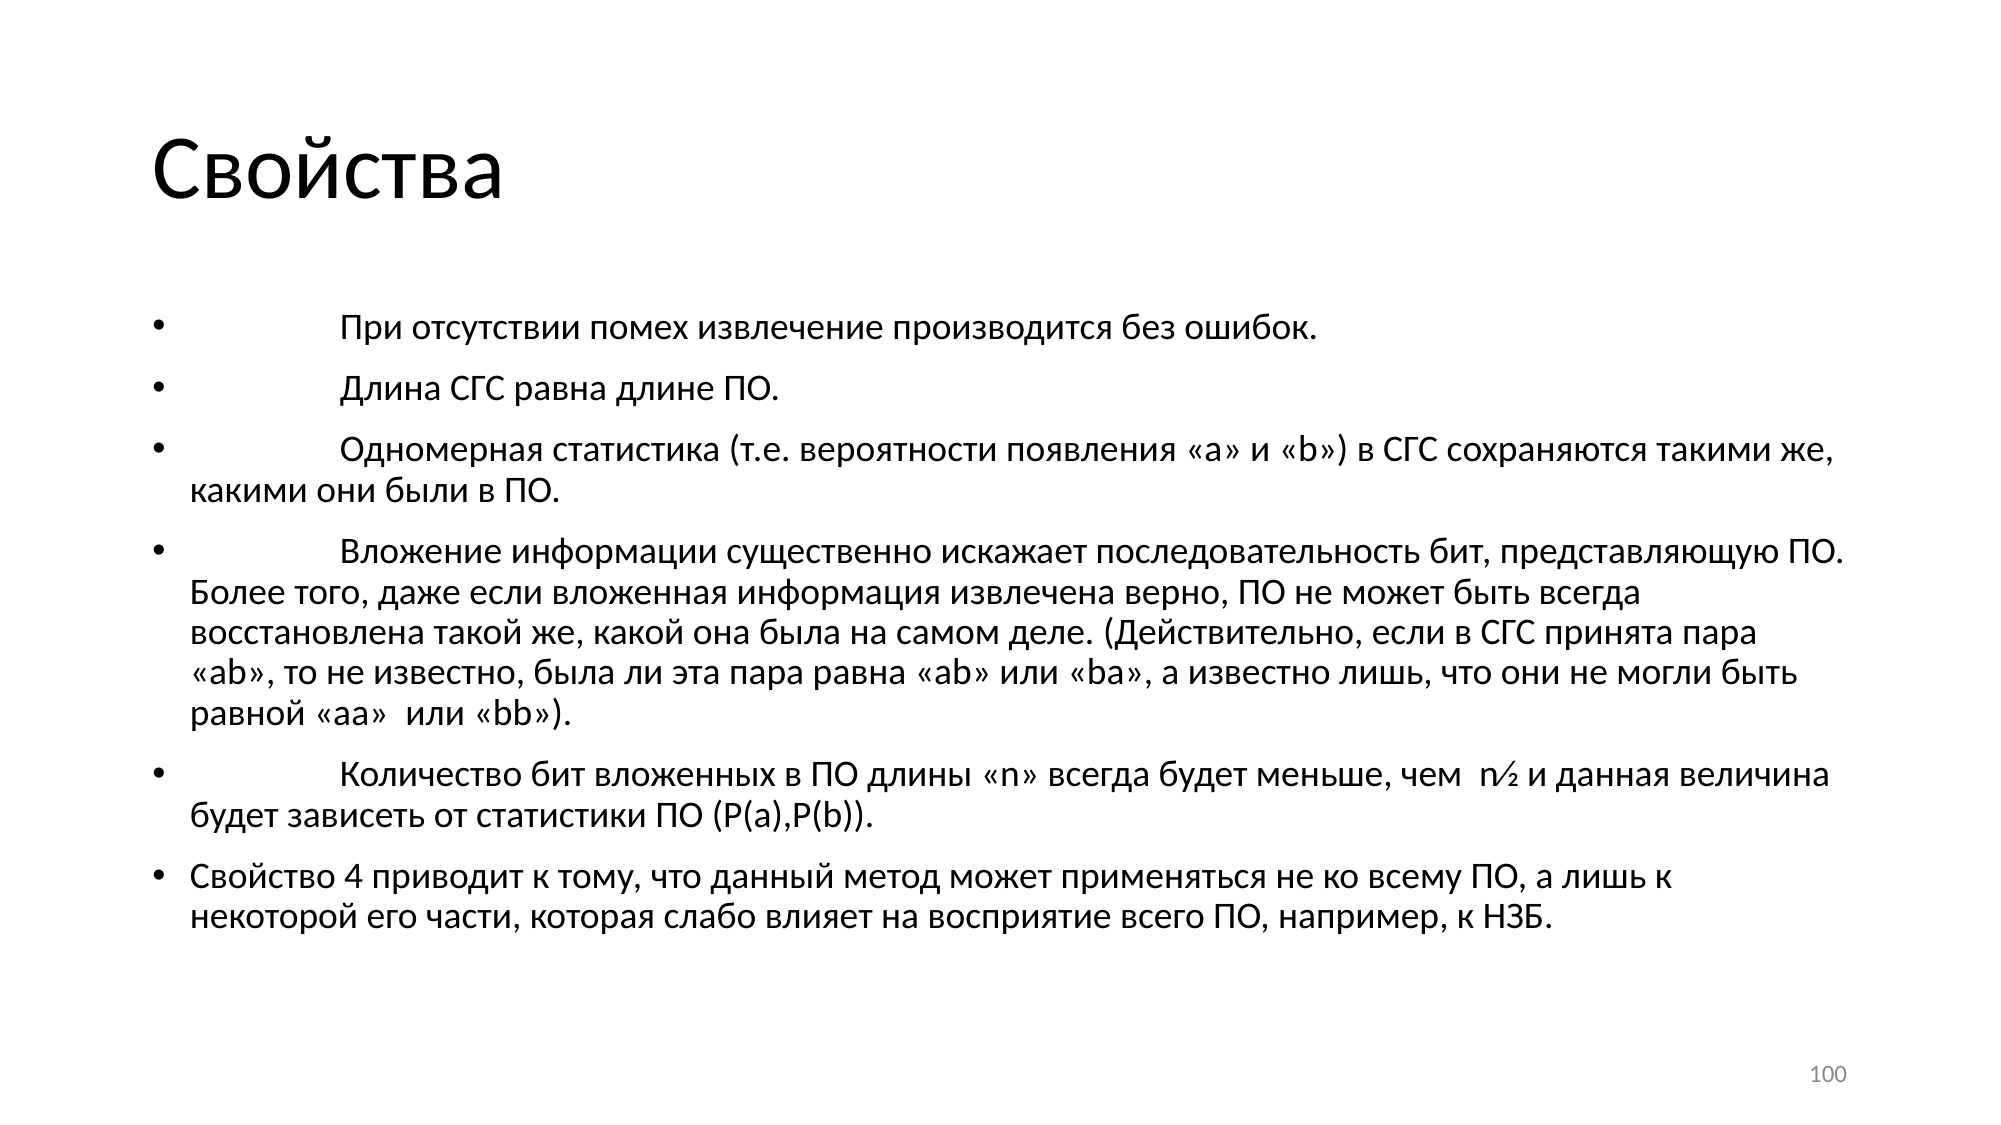

# Свойства
	При отсутствии помех извлечение производится без ошибок.
	Длина СГС равна длине ПО.
	Одномерная статистика (т.е. вероятности появления «a» и «b») в СГС сохраняются такими же, какими они были в ПО.
	Вложение информации существенно искажает последовательность бит, представляющую ПО. Более того, даже если вложенная информация извлечена верно, ПО не может быть всегда восстановлена такой же, какой она была на самом деле. (Действительно, если в СГС принята пара «ab», то не известно, была ли эта пара равна «ab» или «ba», а известно лишь, что они не могли быть равной «aa»  или «bb»).
	Количество бит вложенных в ПО длины «n» всегда будет меньше, чем  n⁄2 и данная величина будет зависеть от статистики ПО (P(a),P(b)).
Свойство 4 приводит к тому, что данный метод может применяться не ко всему ПО, а лишь к некоторой его части, которая слабо влияет на восприятие всего ПО, например, к НЗБ.

100